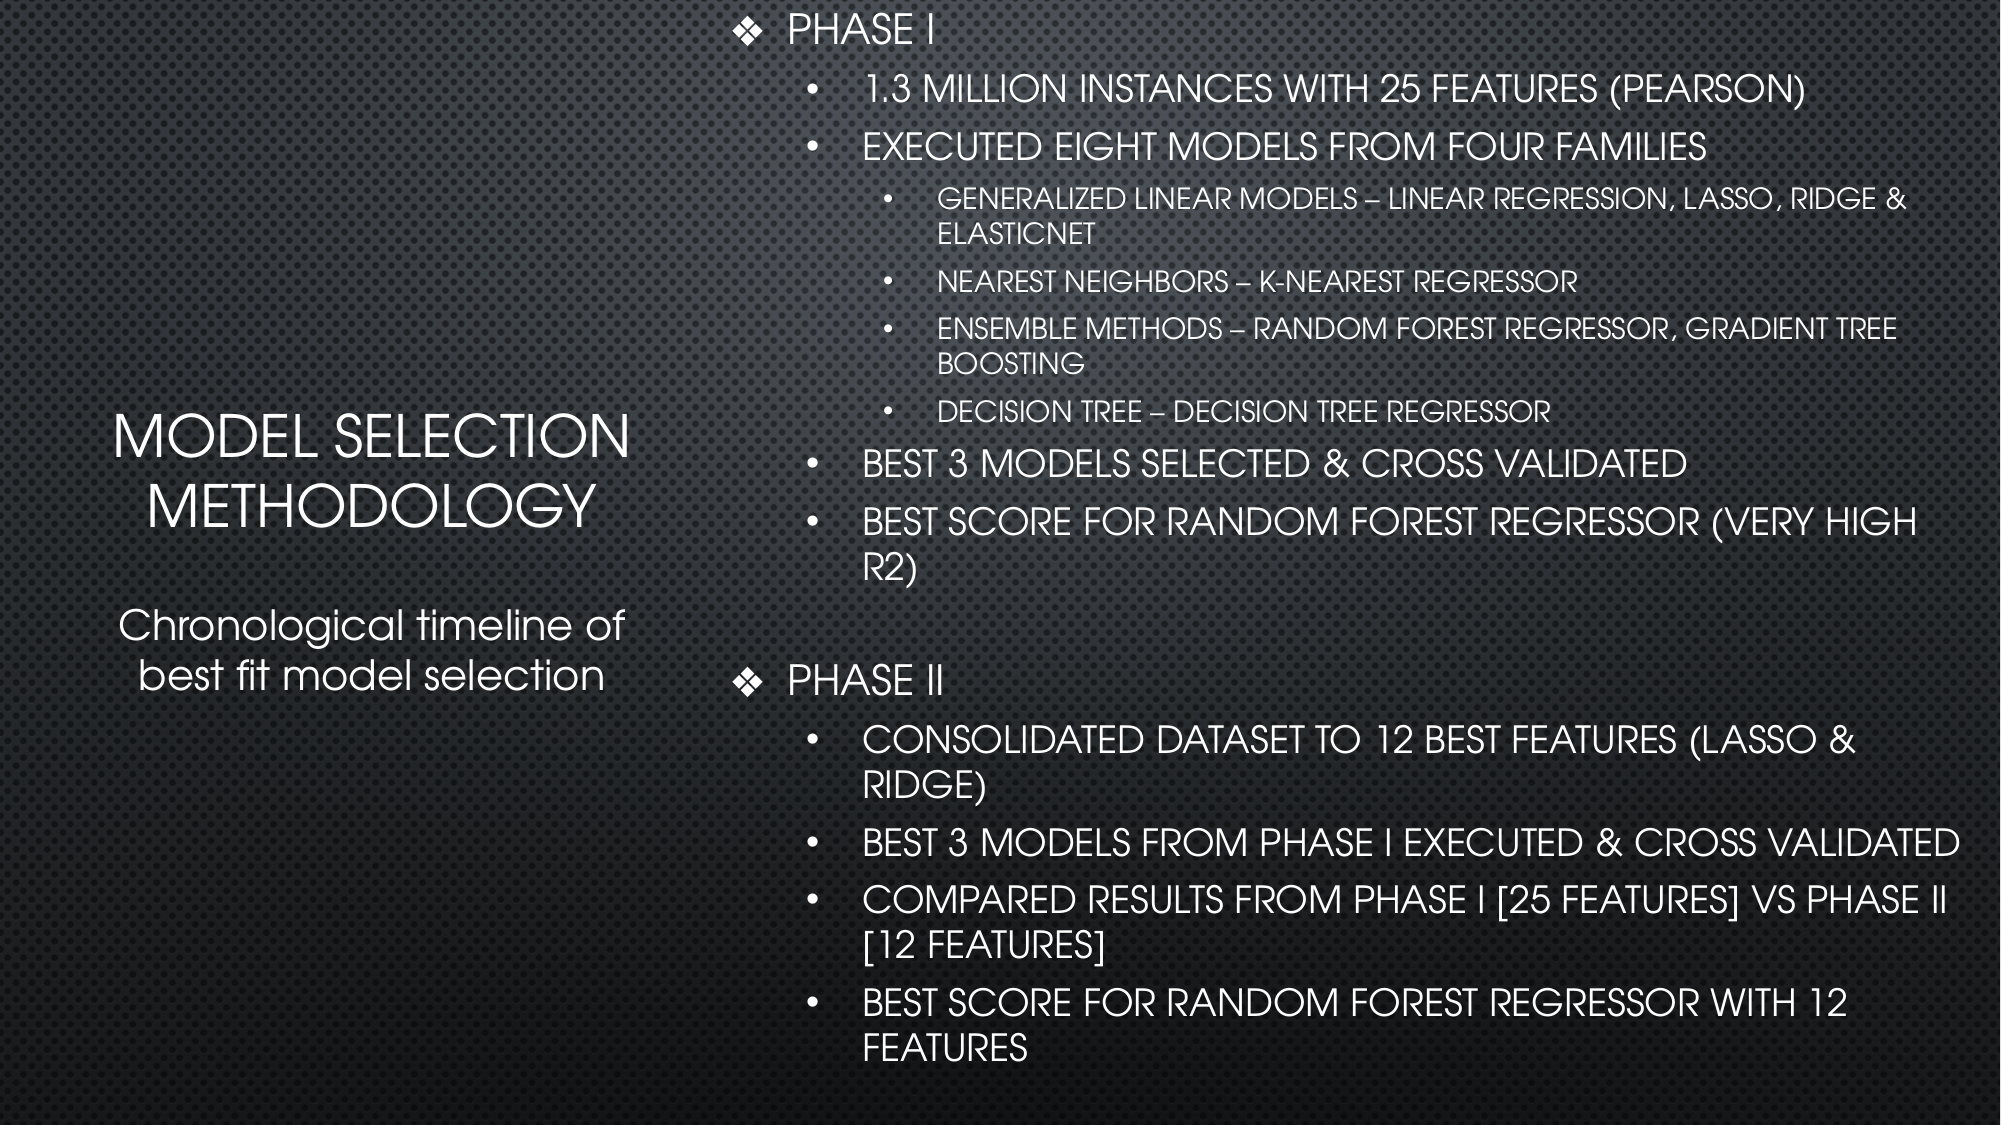

PHASE I
1.3 Million Instances with 25 features (Pearson)
Executed eight Models from four Families
Generalized Linear Models – Linear Regression, LASSO, Ridge & ElasticNet
Nearest Neighbors – K-Nearest Regressor
Ensemble Methods – Random Forest Regressor, Gradient Tree Boosting
Decision Tree – Decision Tree Regressor
Best 3 Models Selected & cross validated
Best score for Random Forest Regressor (Very High R2)

PHASE II
Consolidated Dataset to 12 best features (LASSO & Ridge)
Best 3 Models from Phase I executed & cross validated
Compared results from Phase I [25 Features] vs Phase II [12 Features]
Best score for Random Forest Regressor with 12 features

# MODEL SELECTION METHODOLOGY Chronological timeline of best fit model selection